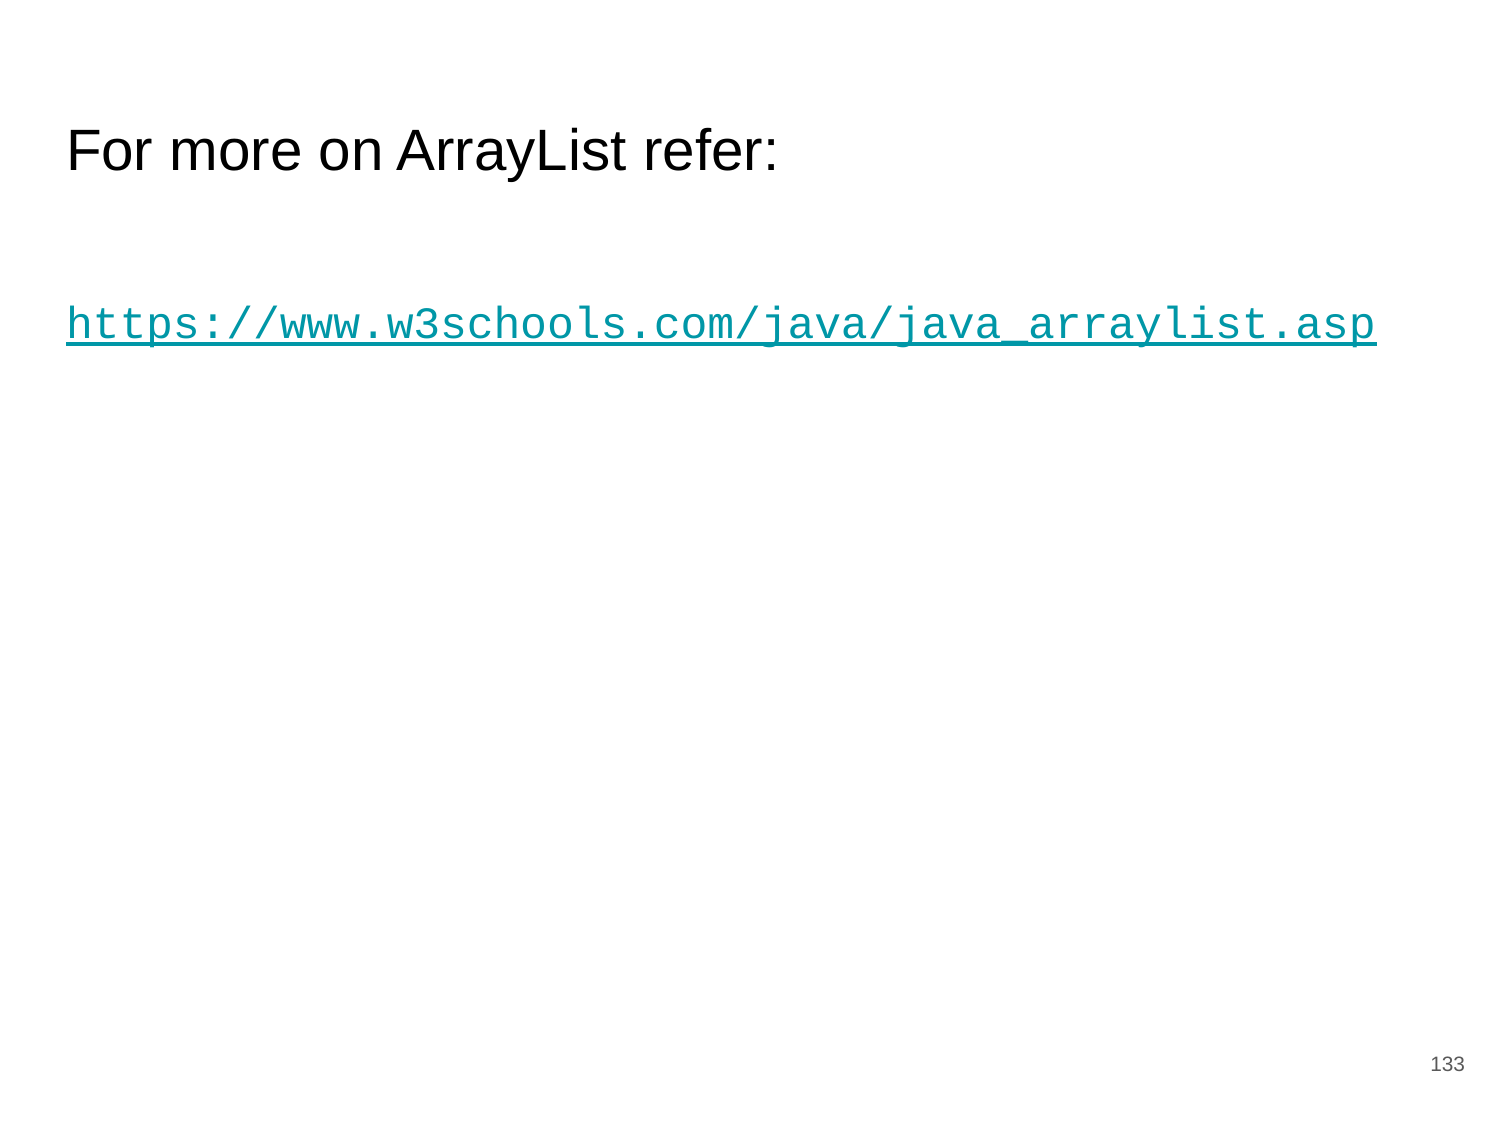

# For more on ArrayList refer:
https://www.w3schools.com/java/java_arraylist.asp
133